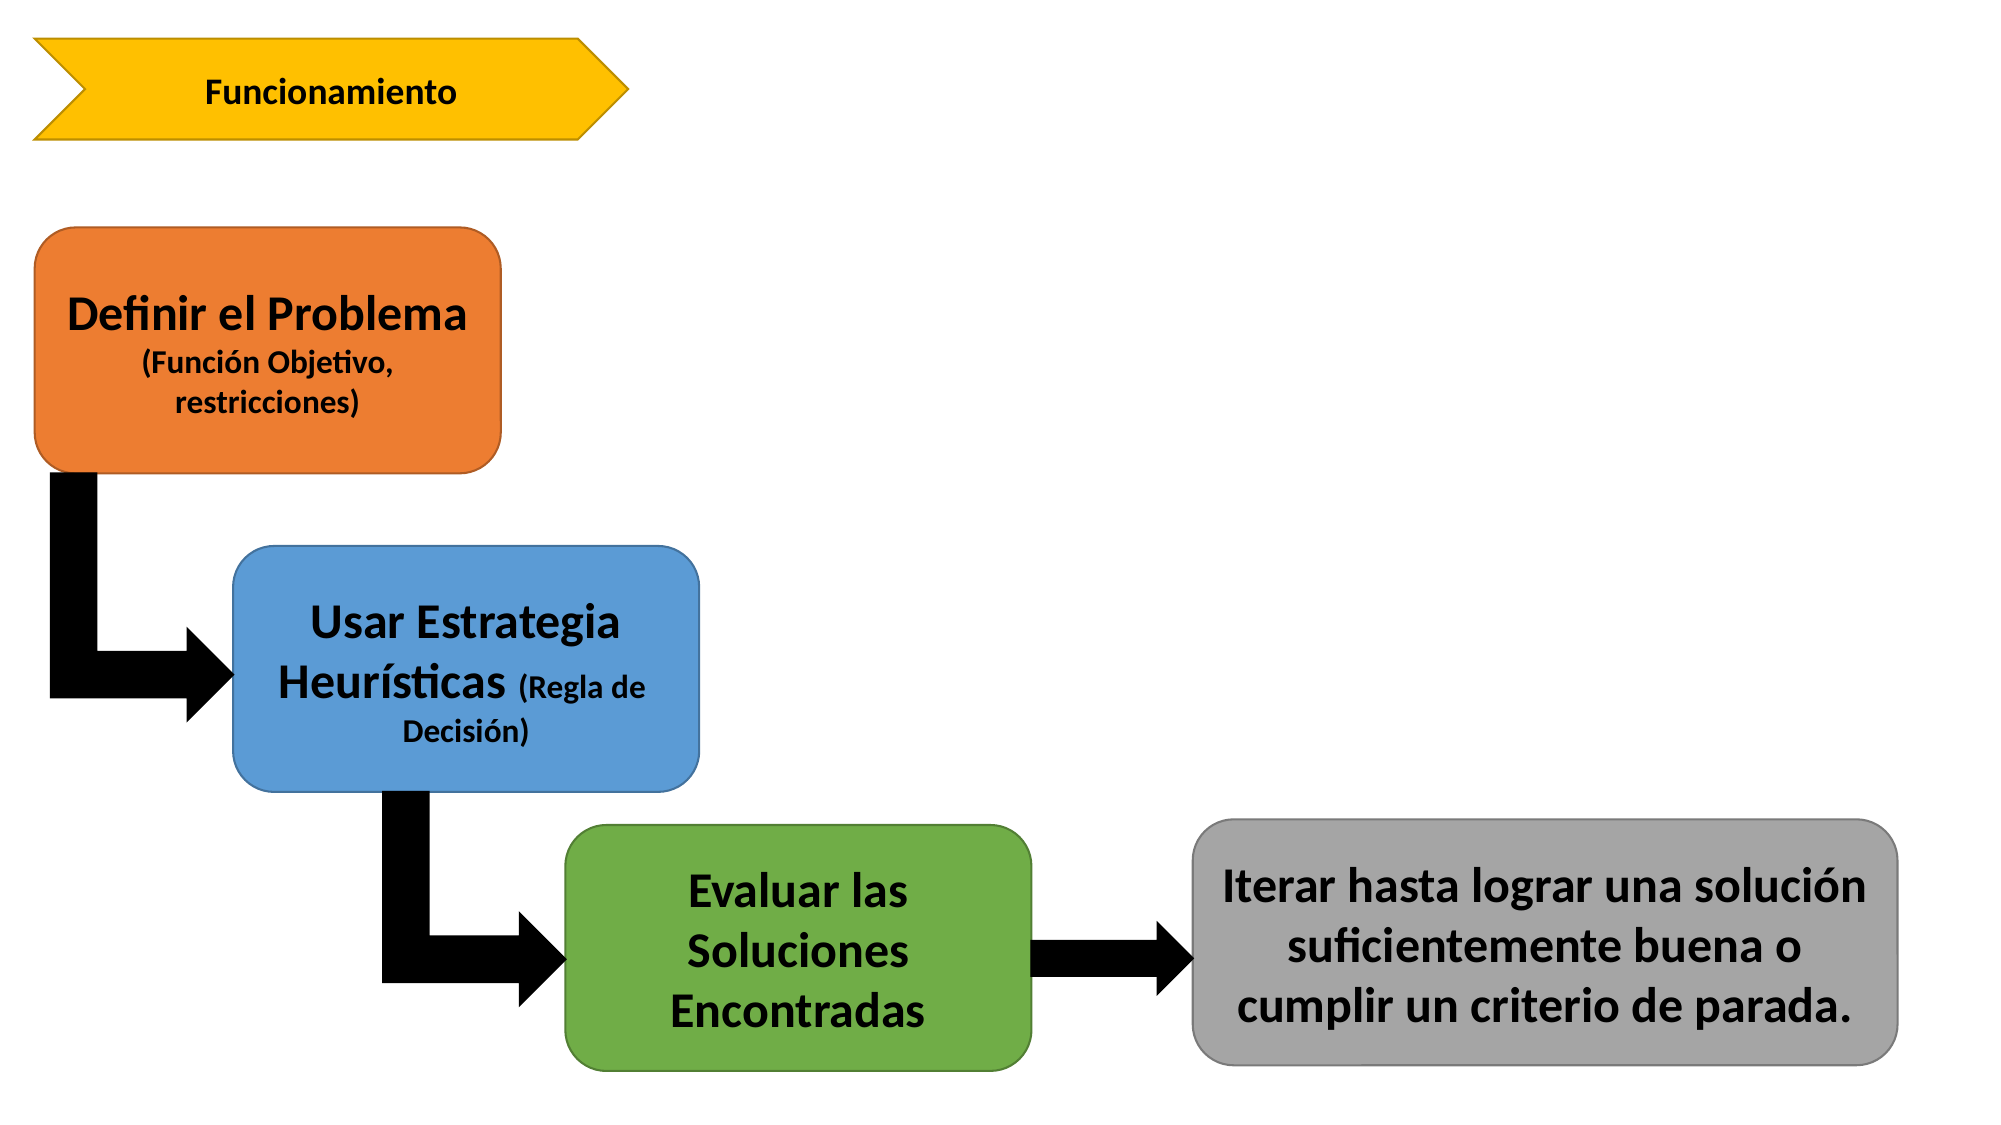

Funcionamiento
Definir el Problema (Función Objetivo, restricciones)

Usar Estrategia Heurísticas (Regla de  Decisión)

Iterar hasta lograr una solución suficientemente buena o cumplir un criterio de parada.
Evaluar las Soluciones Encontradas